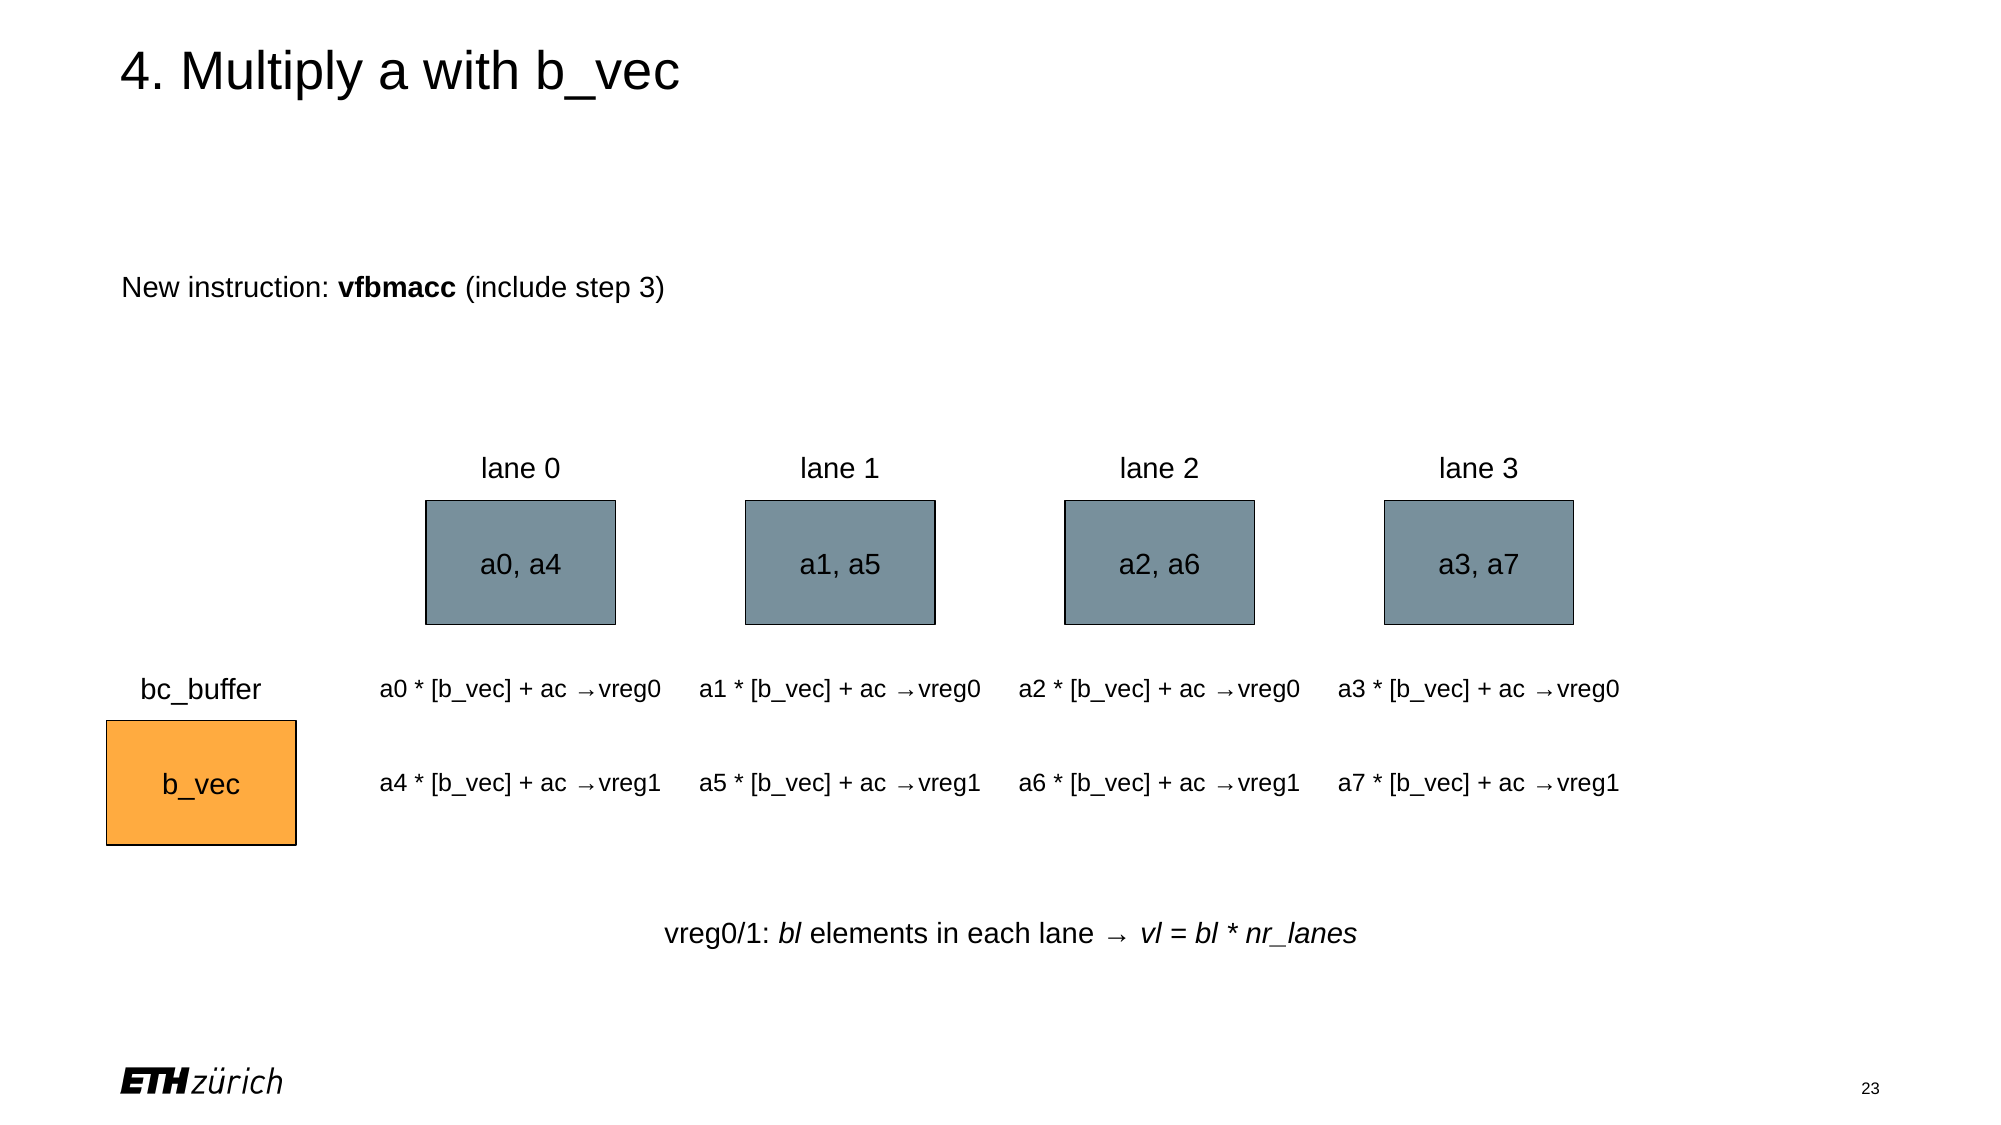

# 4. Multiply a with b_vec
New instruction: vfbmacc (include step 3)

lane 0
lane 1
lane 2
lane 3
a0, a4
a1, a5
a2, a6
a3, a7
bc_buffer
a0 * [b_vec] + ac →vreg0
a1 * [b_vec] + ac →vreg0
a2 * [b_vec] + ac →vreg0
a3 * [b_vec] + ac →vreg0
b_vec
a4 * [b_vec] + ac →vreg1
a5 * [b_vec] + ac →vreg1
a6 * [b_vec] + ac →vreg1
a7 * [b_vec] + ac →vreg1
vreg0/1: bl elements in each lane → vl = bl * nr_lanes
23